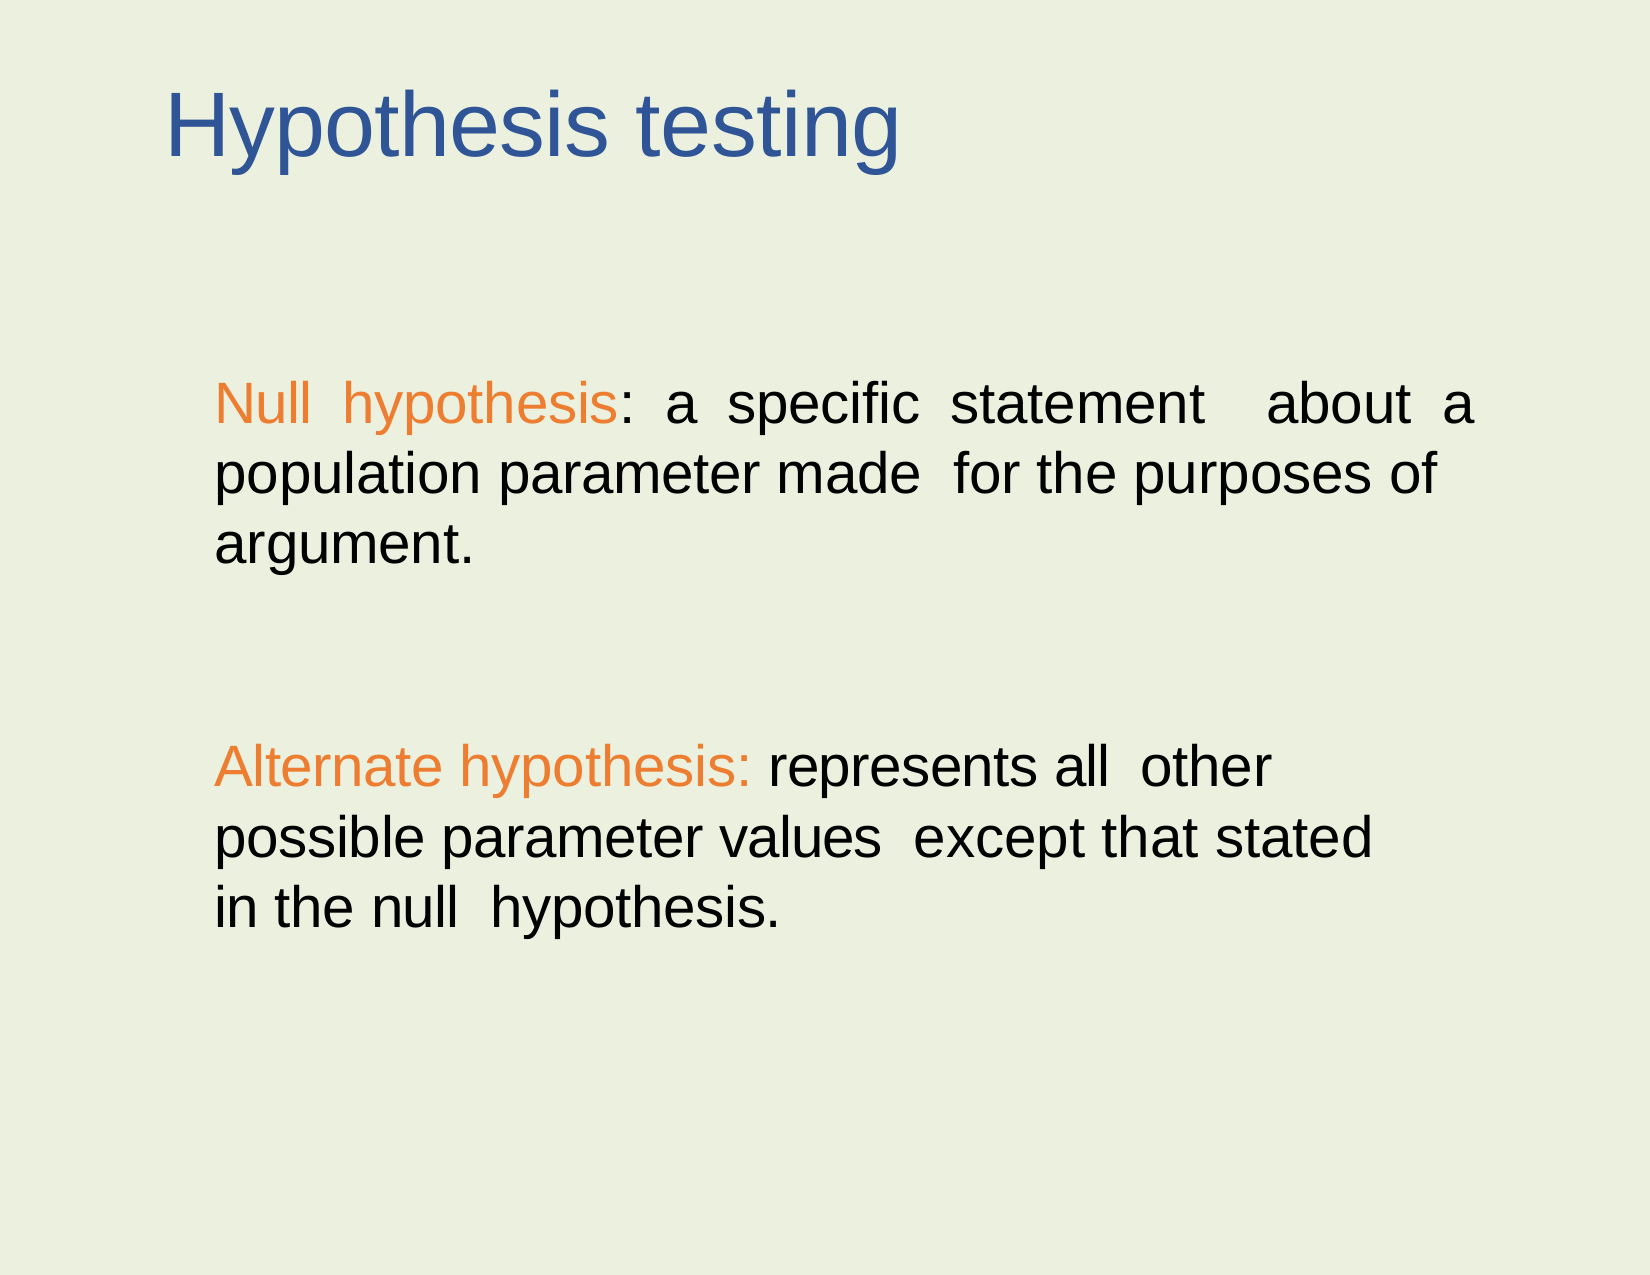

# Hypothesis testing
Null hypothesis: a specific statement  about a population parameter made  for the purposes of
argument.
Alternate hypothesis: represents all  other possible parameter values  except that stated in the null  hypothesis.